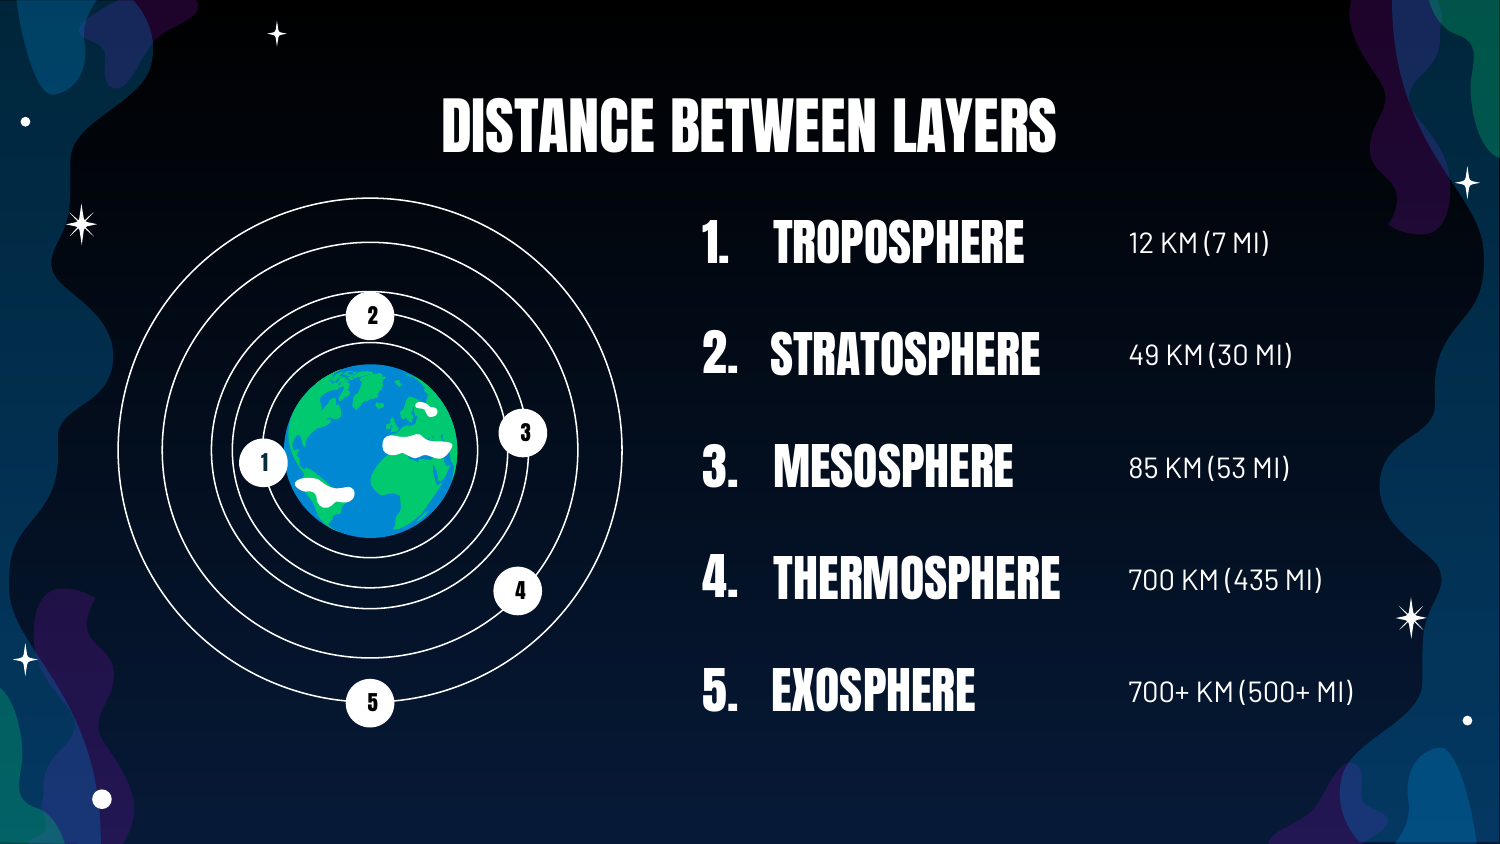

# DISTANCE BETWEEN LAYERS
TROPOSPHERE

1.
12 KM (7 MI)

2

2.
STRATOSPHERE

49 KM (30 MI)

3
3.
MESOSPHERE
85 KM (53 MI)
1
4.
THERMOSPHERE
700 KM (435 MI)
4
5.
EXOSPHERE
700+ KM (500+ MI)
5